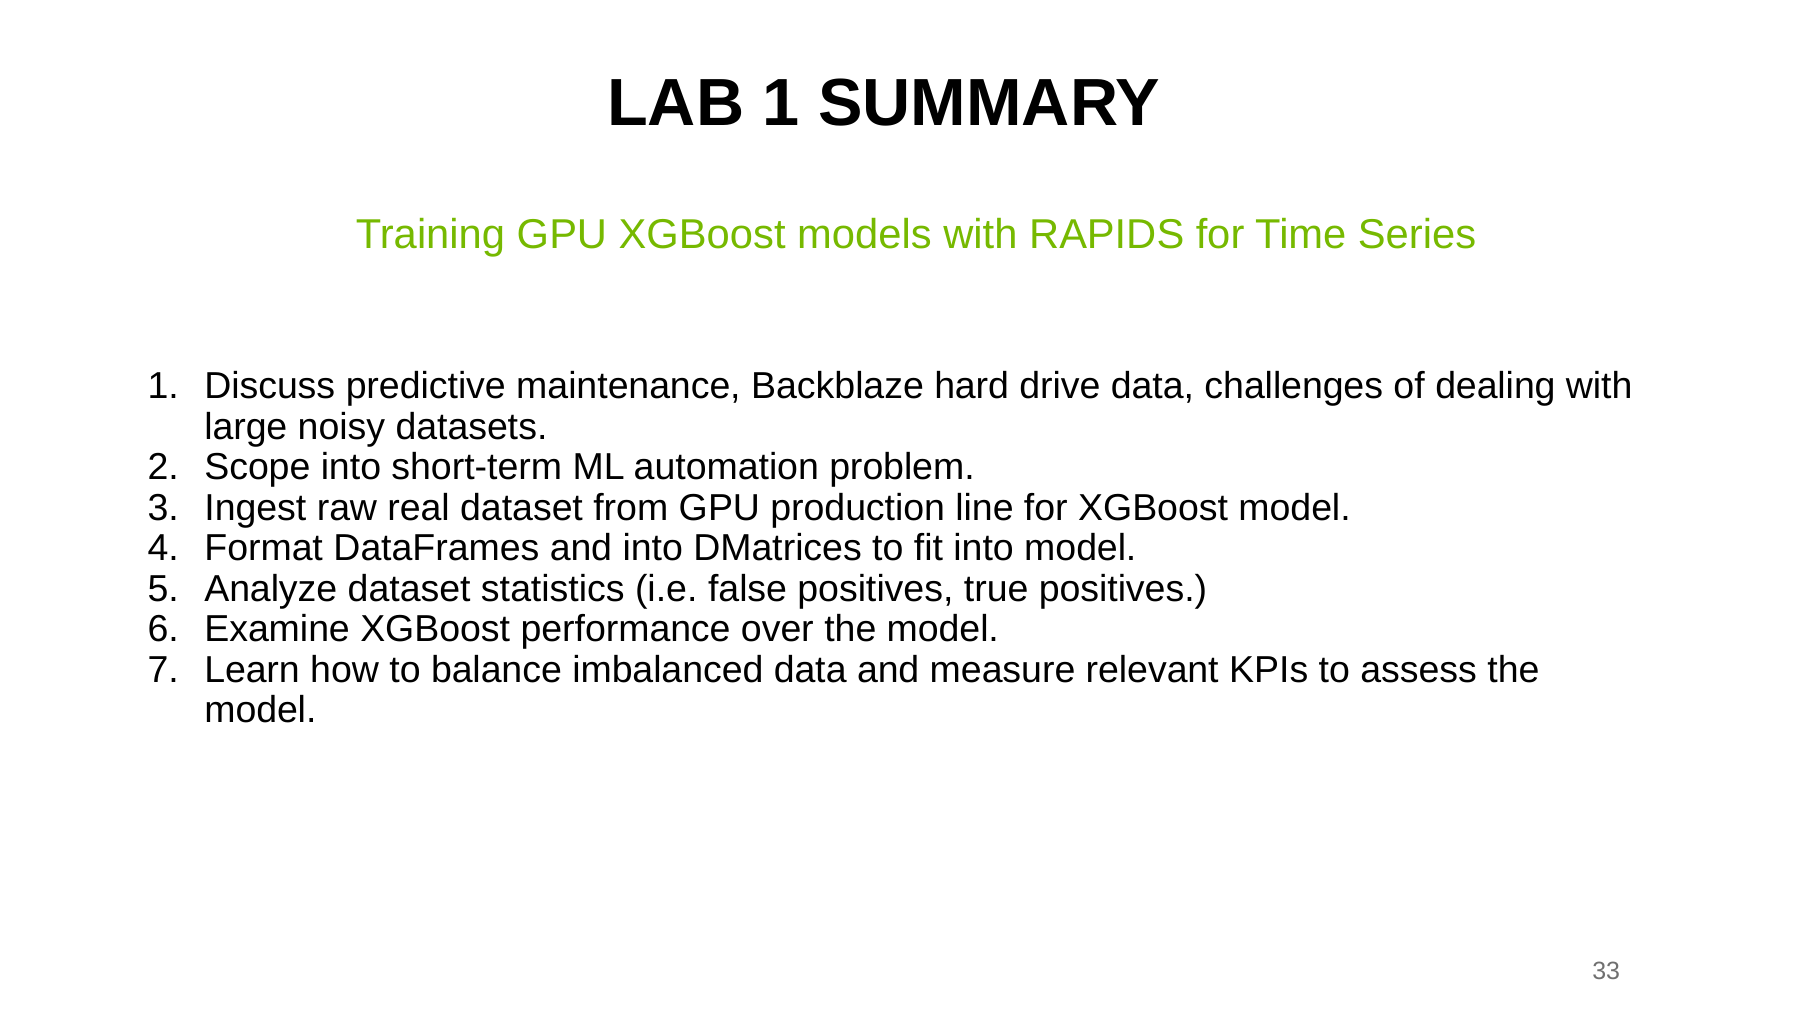

# LAB 1 SUMMARY
Training GPU XGBoost models with RAPIDS for Time Series
Discuss predictive maintenance, Backblaze hard drive data, challenges of dealing with large noisy datasets.
Scope into short-term ML automation problem.
Ingest raw real dataset from GPU production line for XGBoost model.
Format DataFrames and into DMatrices to fit into model.
Analyze dataset statistics (i.e. false positives, true positives.)
Examine XGBoost performance over the model.
Learn how to balance imbalanced data and measure relevant KPIs to assess the model.

33